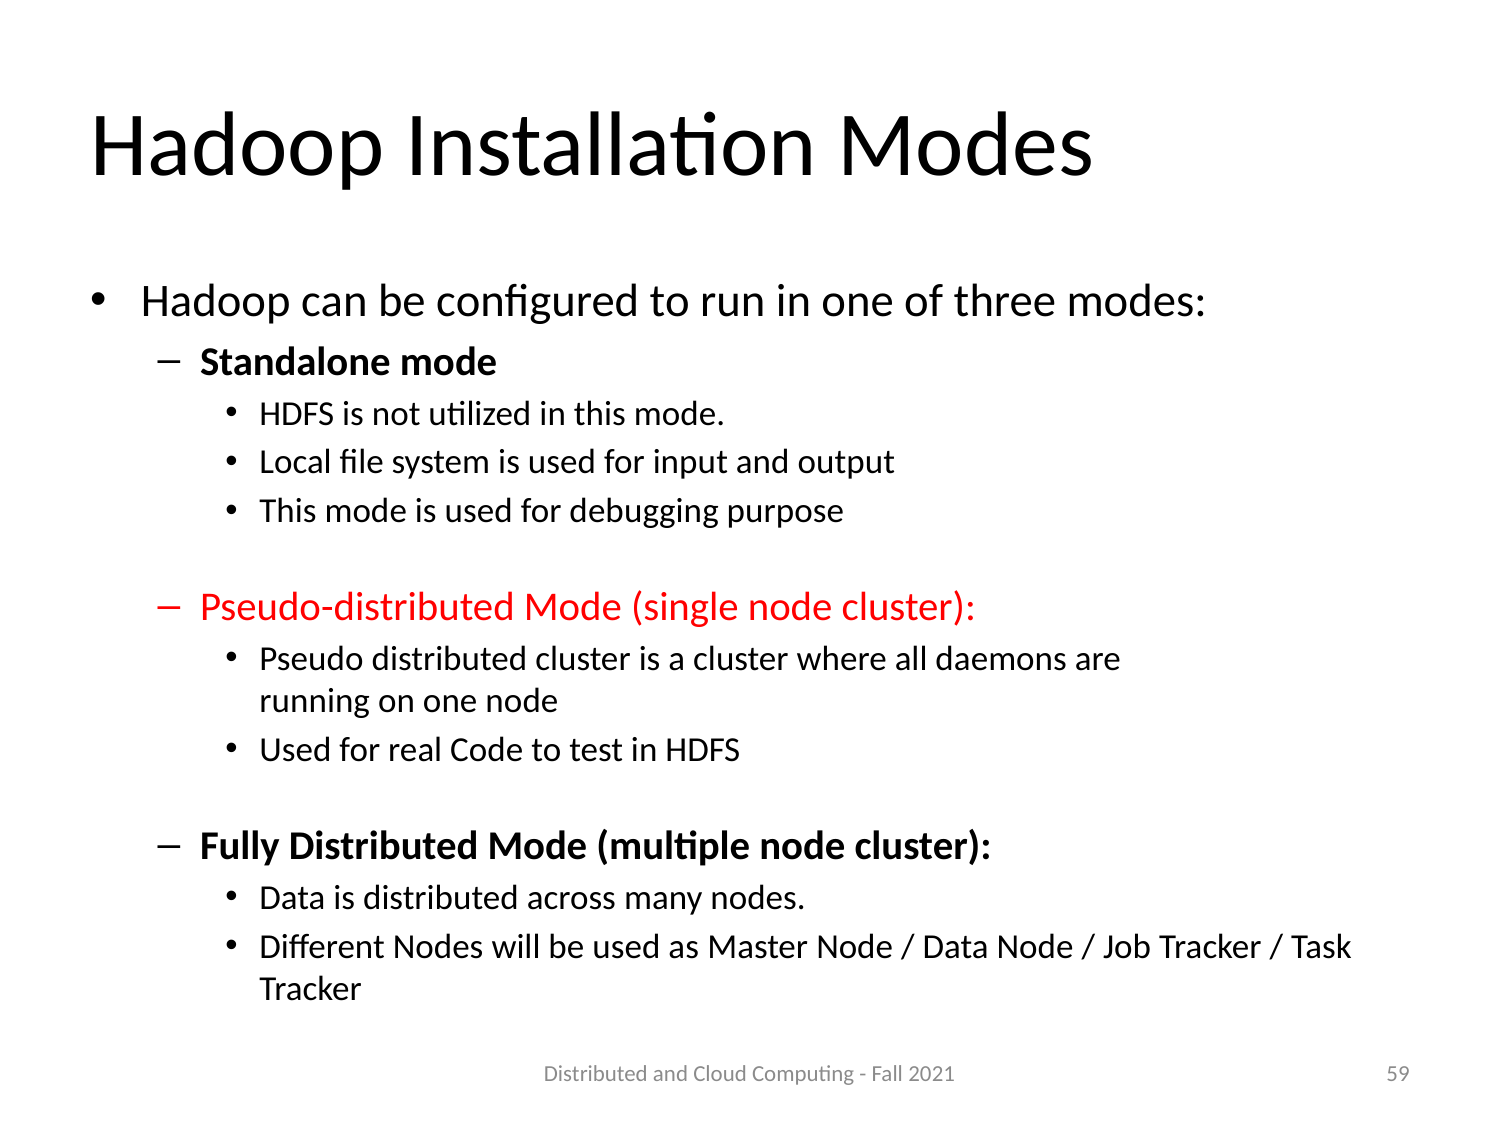

# Hadoop Installation Modes
Hadoop can be configured to run in one of three modes:
Standalone mode
HDFS is not utilized in this mode.
Local file system is used for input and output
This mode is used for debugging purpose
Pseudo-distributed Mode (single node cluster):
Pseudo distributed cluster is a cluster where all daemons are
running on one node
Used for real Code to test in HDFS
Fully Distributed Mode (multiple node cluster):
Data is distributed across many nodes.
Different Nodes will be used as Master Node / Data Node / Job Tracker / Task Tracker
Distributed and Cloud Computing - Fall 2021
59